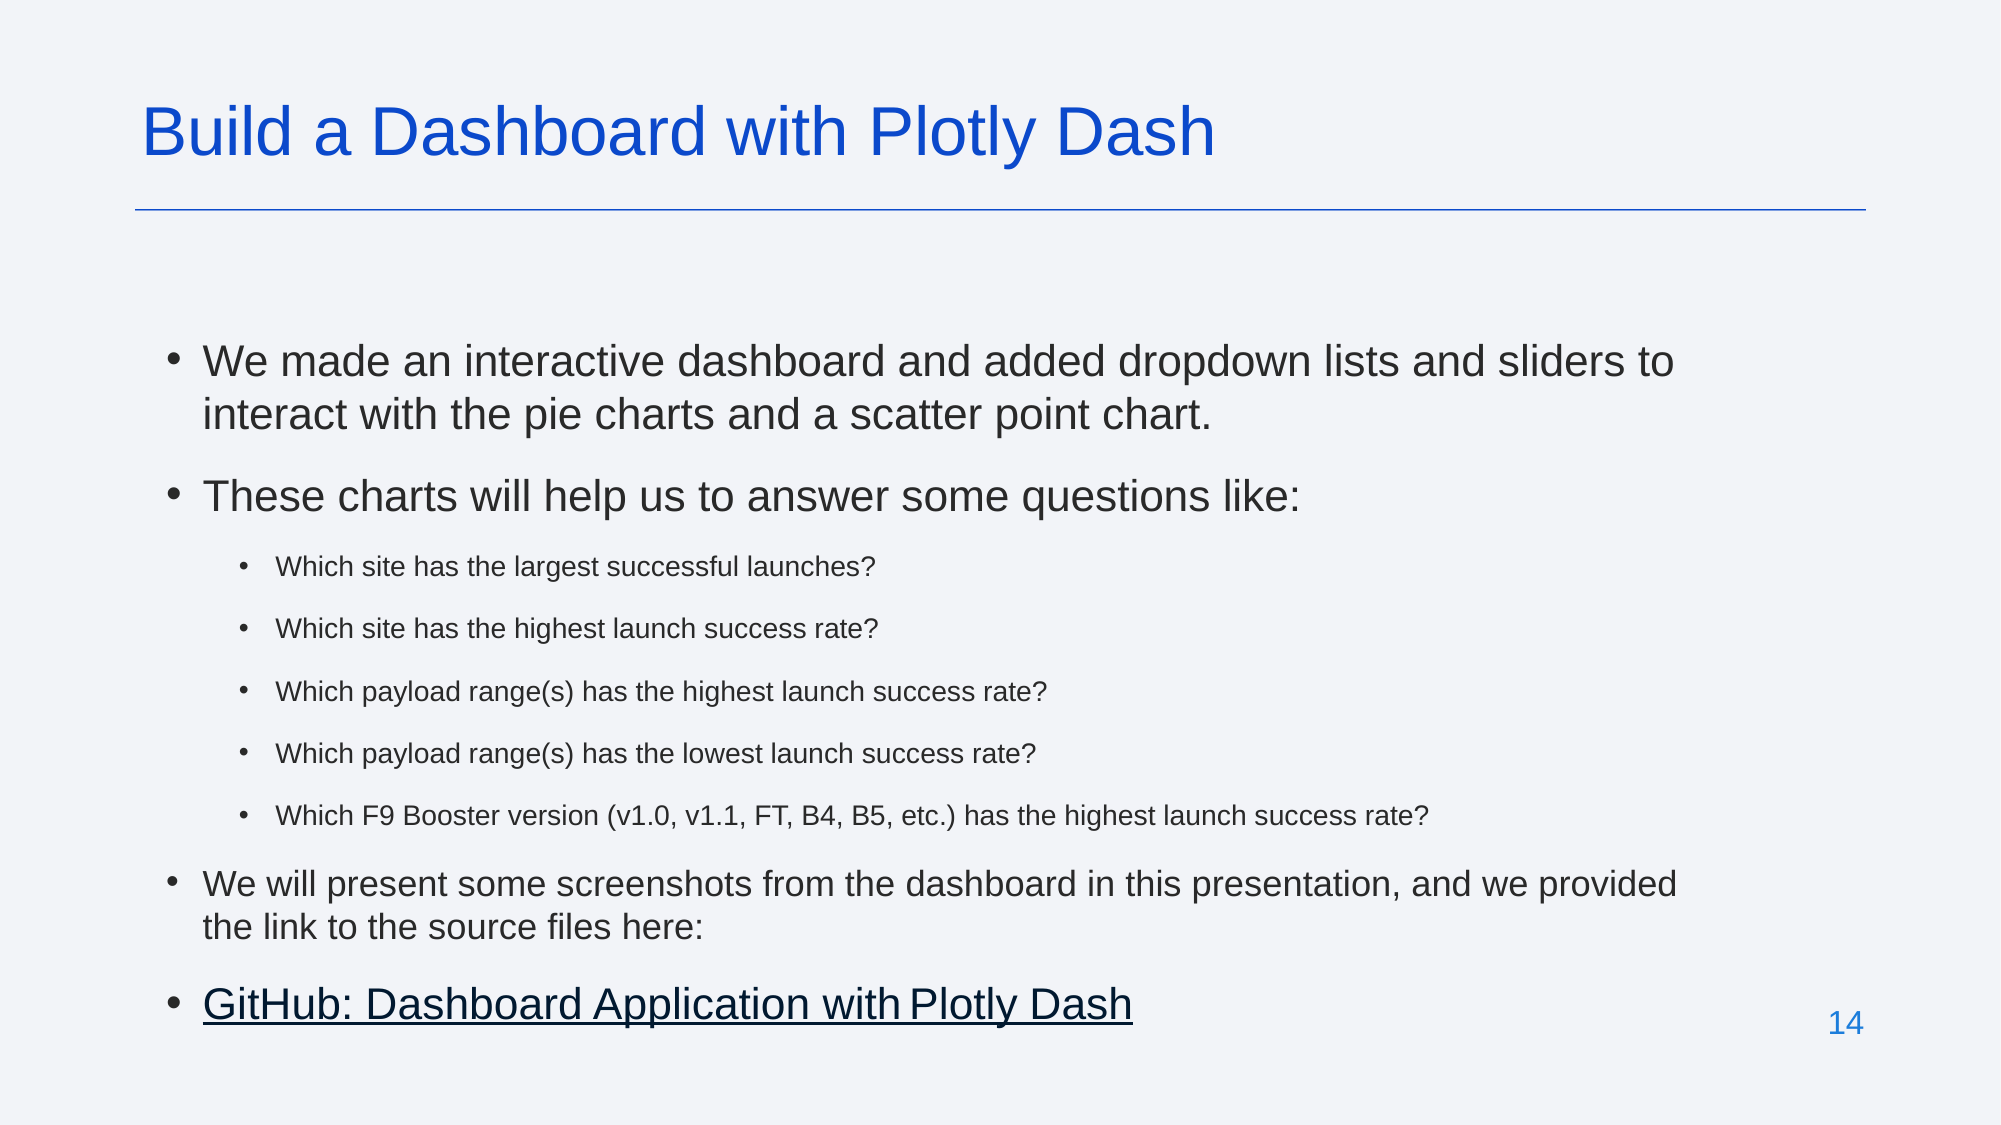

Build a Dashboard with Plotly Dash
We made an interactive dashboard and added dropdown lists and sliders to interact with the pie charts and a scatter point chart.
These charts will help us to answer some questions like:
Which site has the largest successful launches?
Which site has the highest launch success rate?
Which payload range(s) has the highest launch success rate?
Which payload range(s) has the lowest launch success rate?
Which F9 Booster version (v1.0, v1.1, FT, B4, B5, etc.) has the highest launch success rate?
We will present some screenshots from the dashboard in this presentation, and we provided the link to the source files here:
GitHub: Dashboard Application with Plotly Dash
14